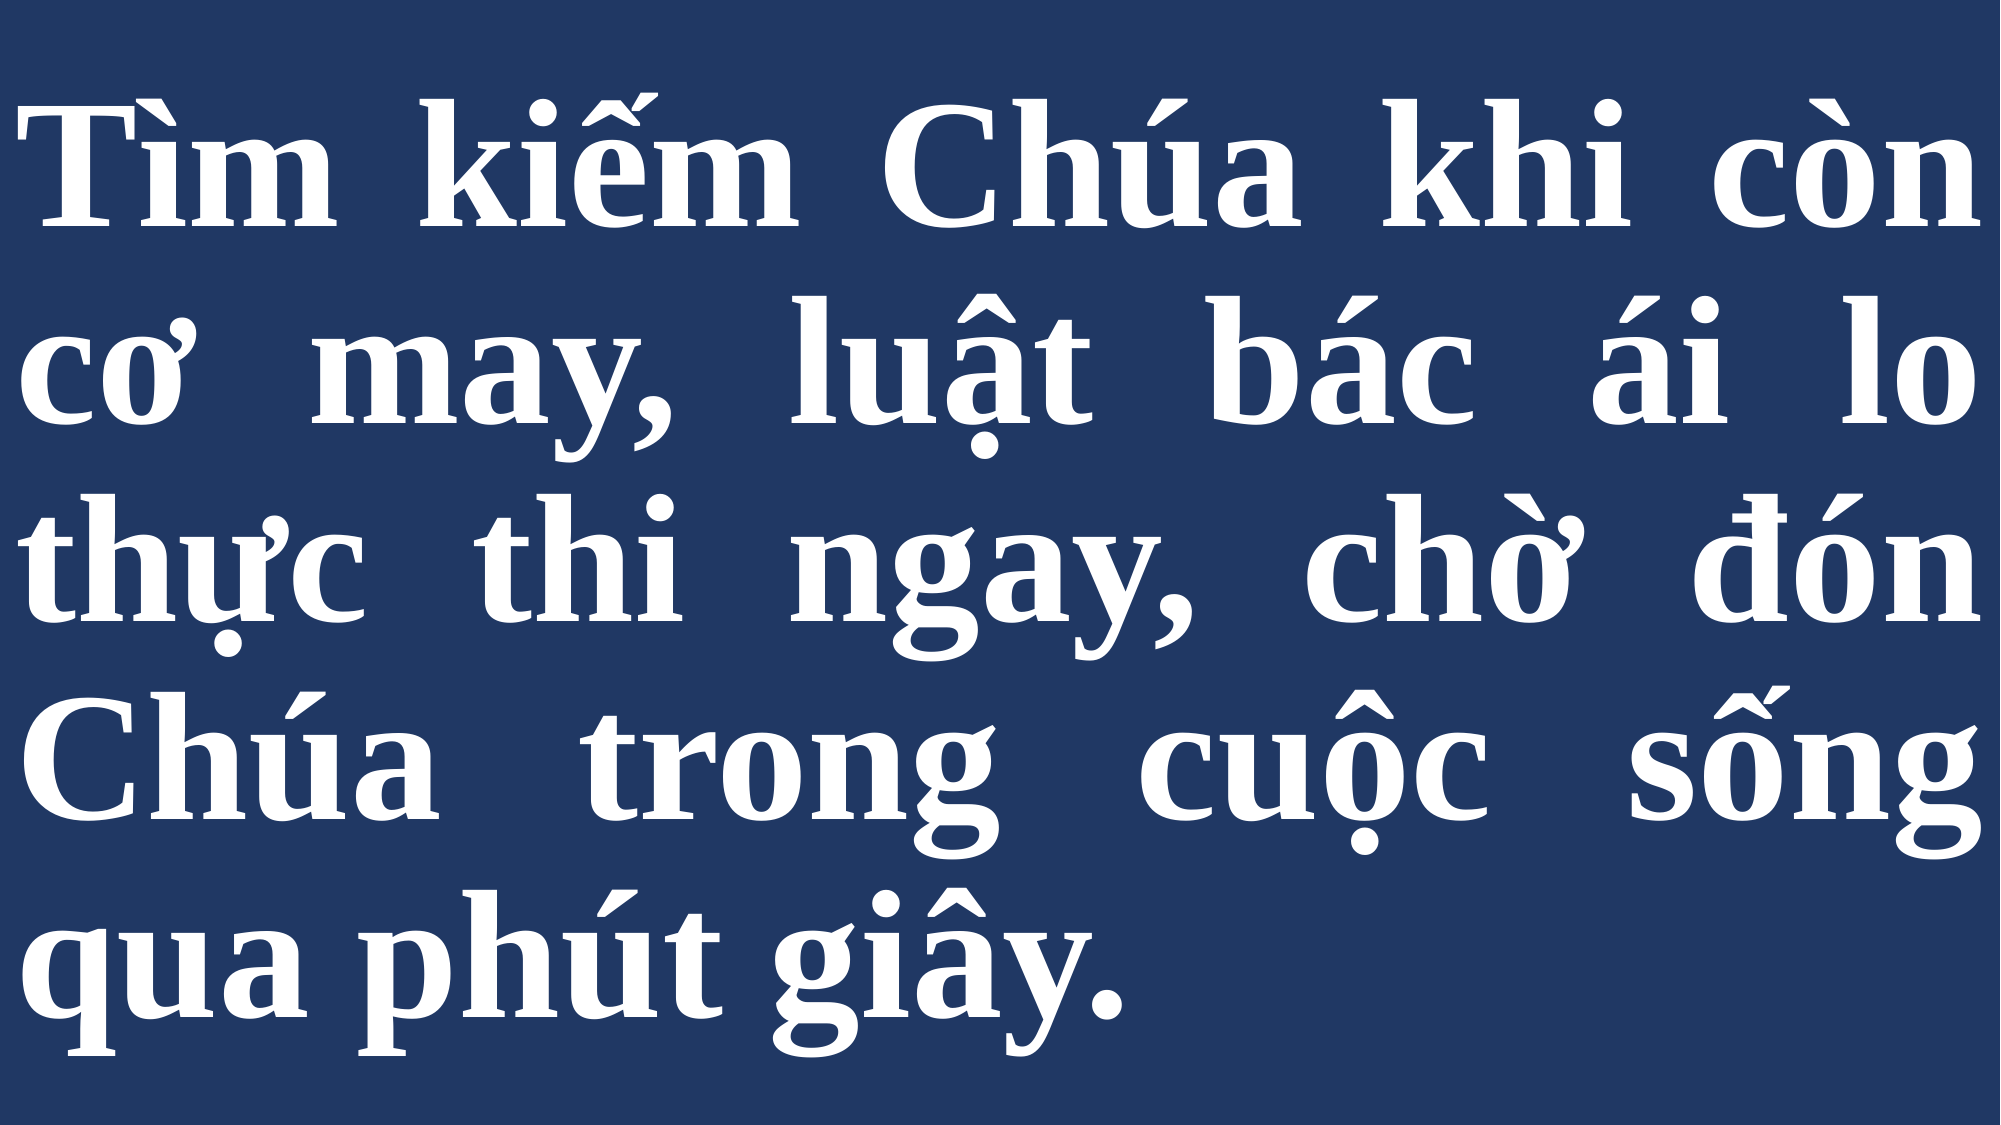

# Tìm kiếm Chúa khi còn cơ may, luật bác ái lo thực thi ngay, chờ đón Chúa trong cuộc sống qua phút giây.